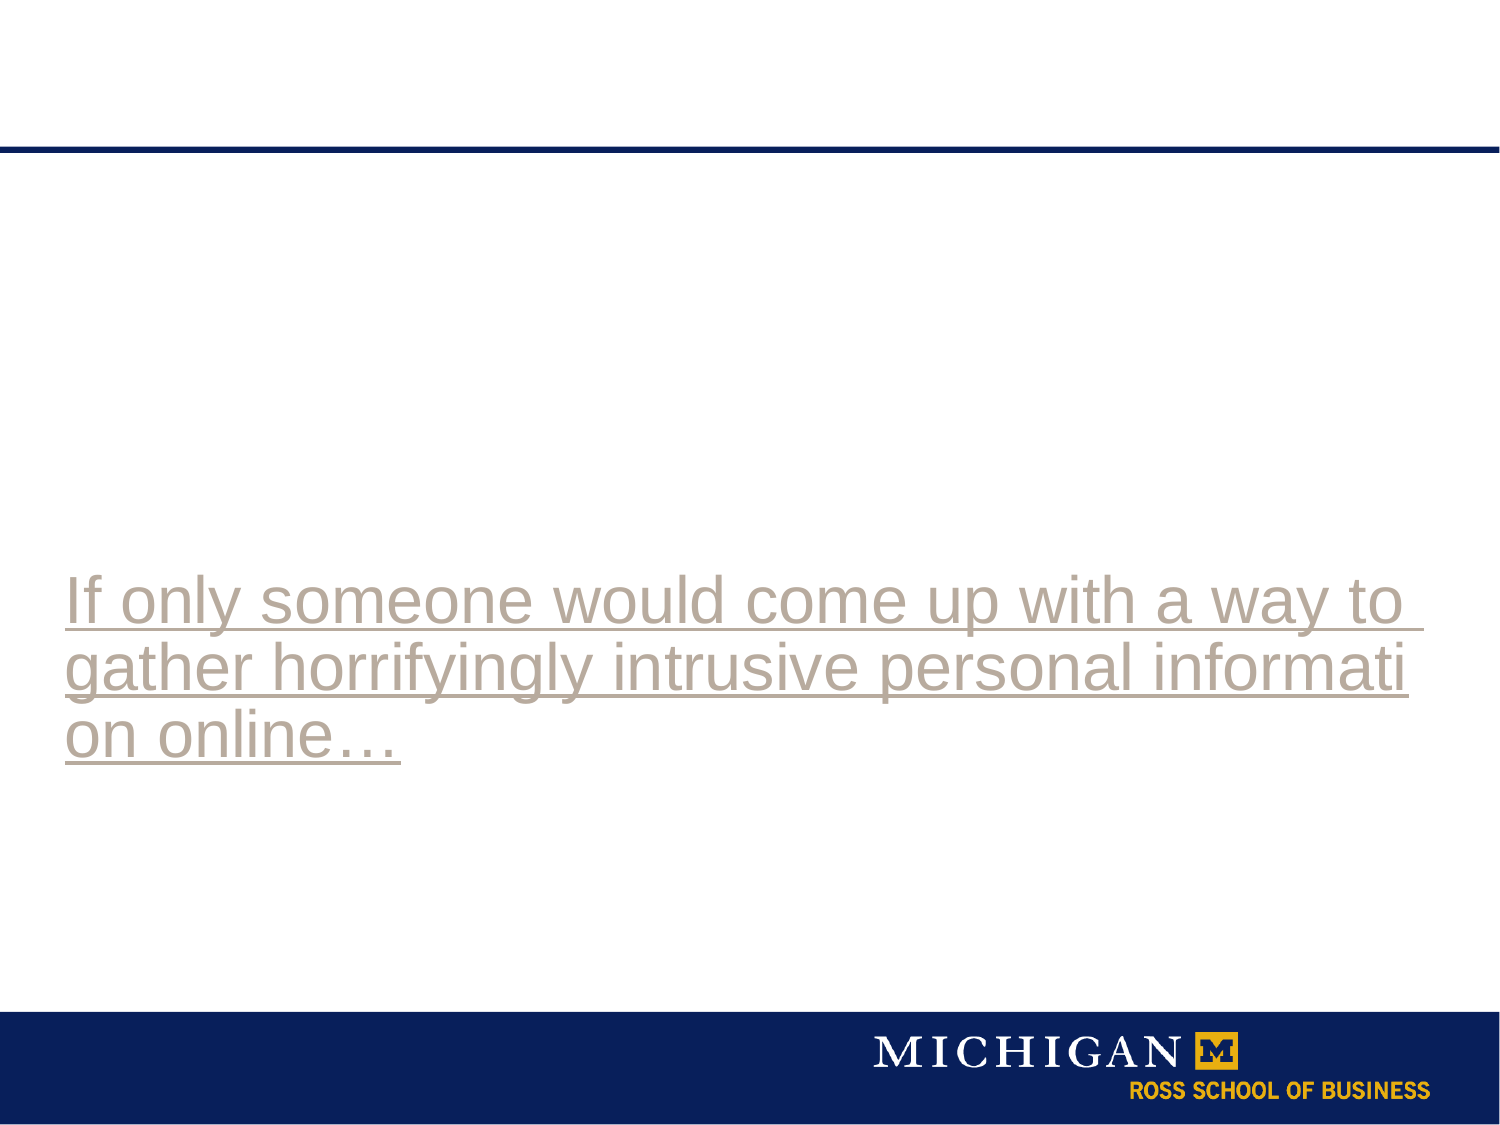

If only someone would come up with a way to gather horrifyingly intrusive personal information online…